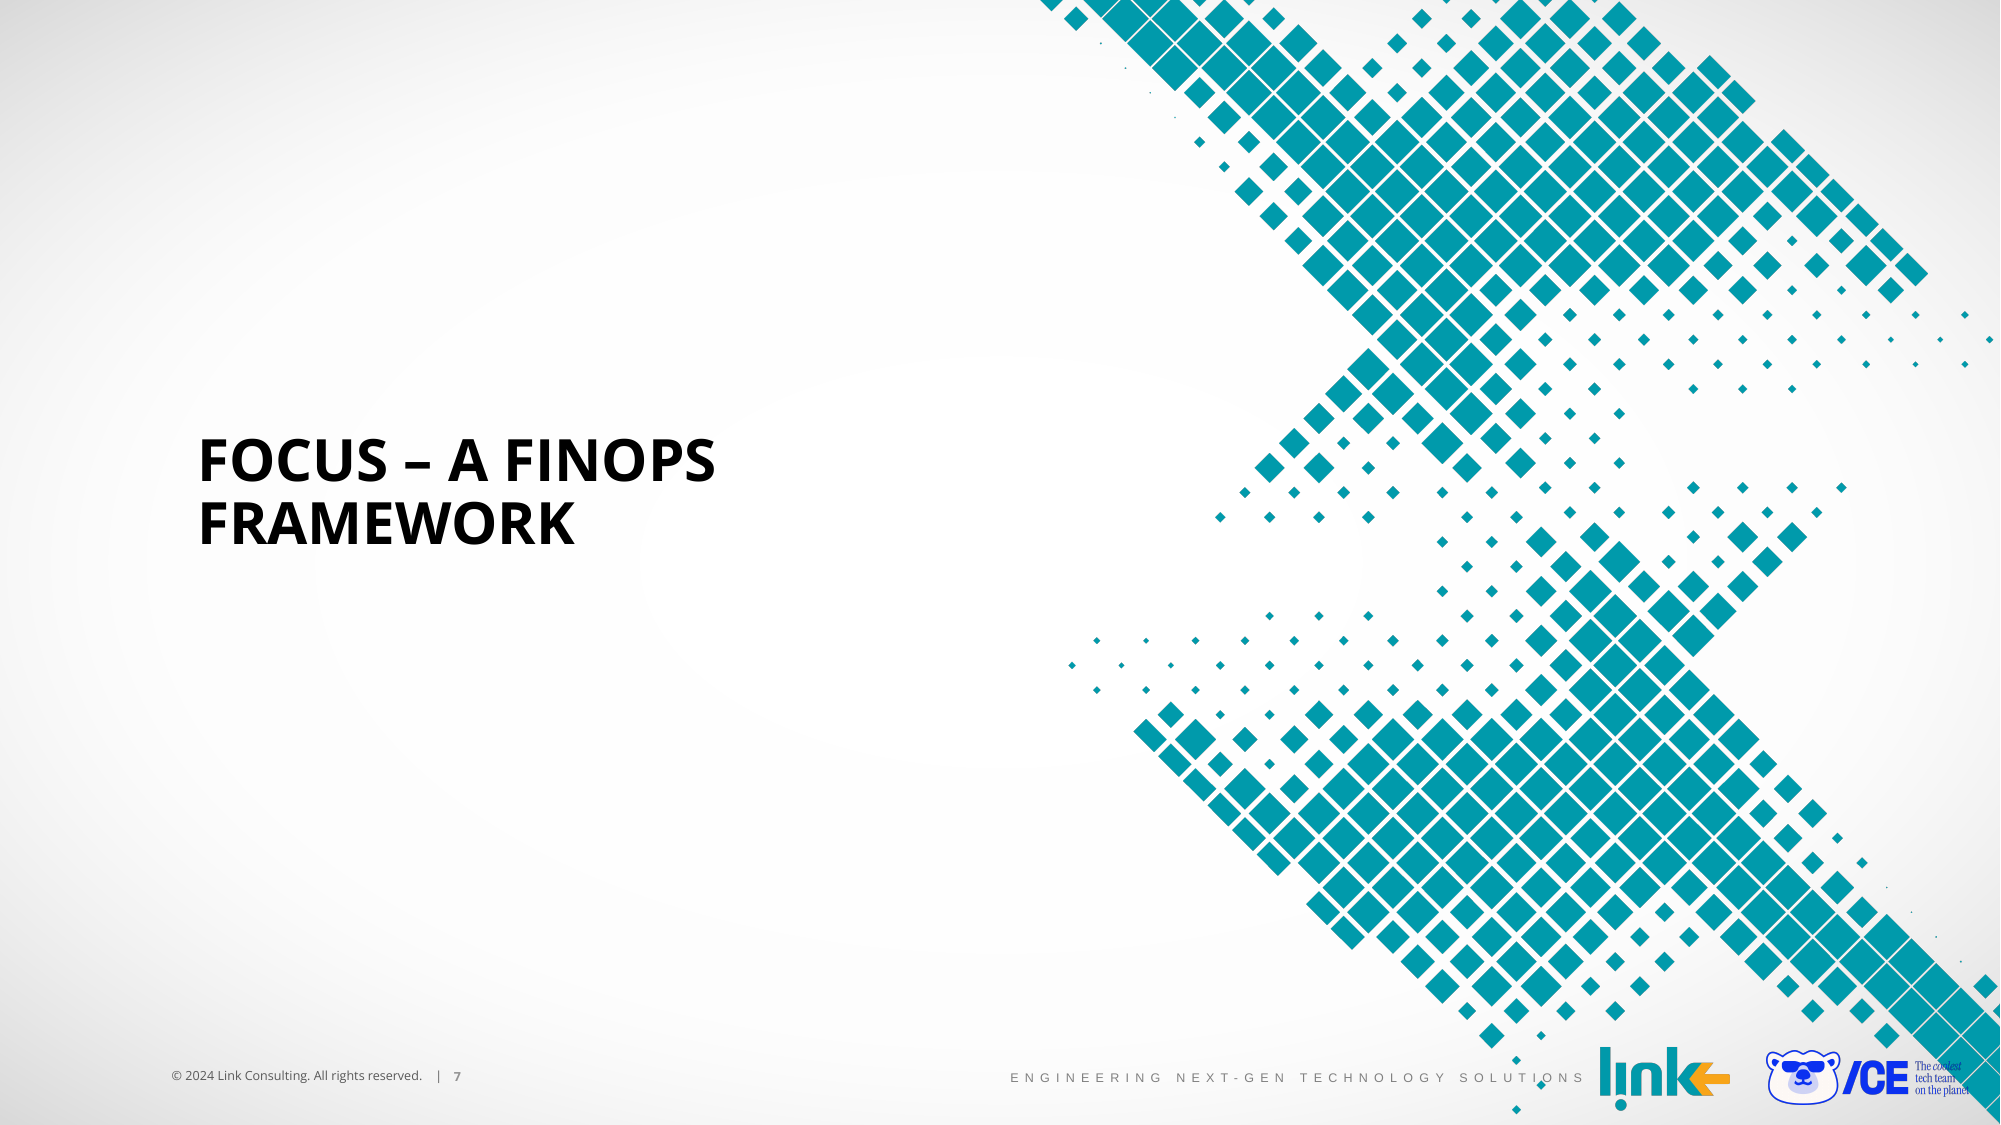

# FOCUS – A FinOPS Framework

7